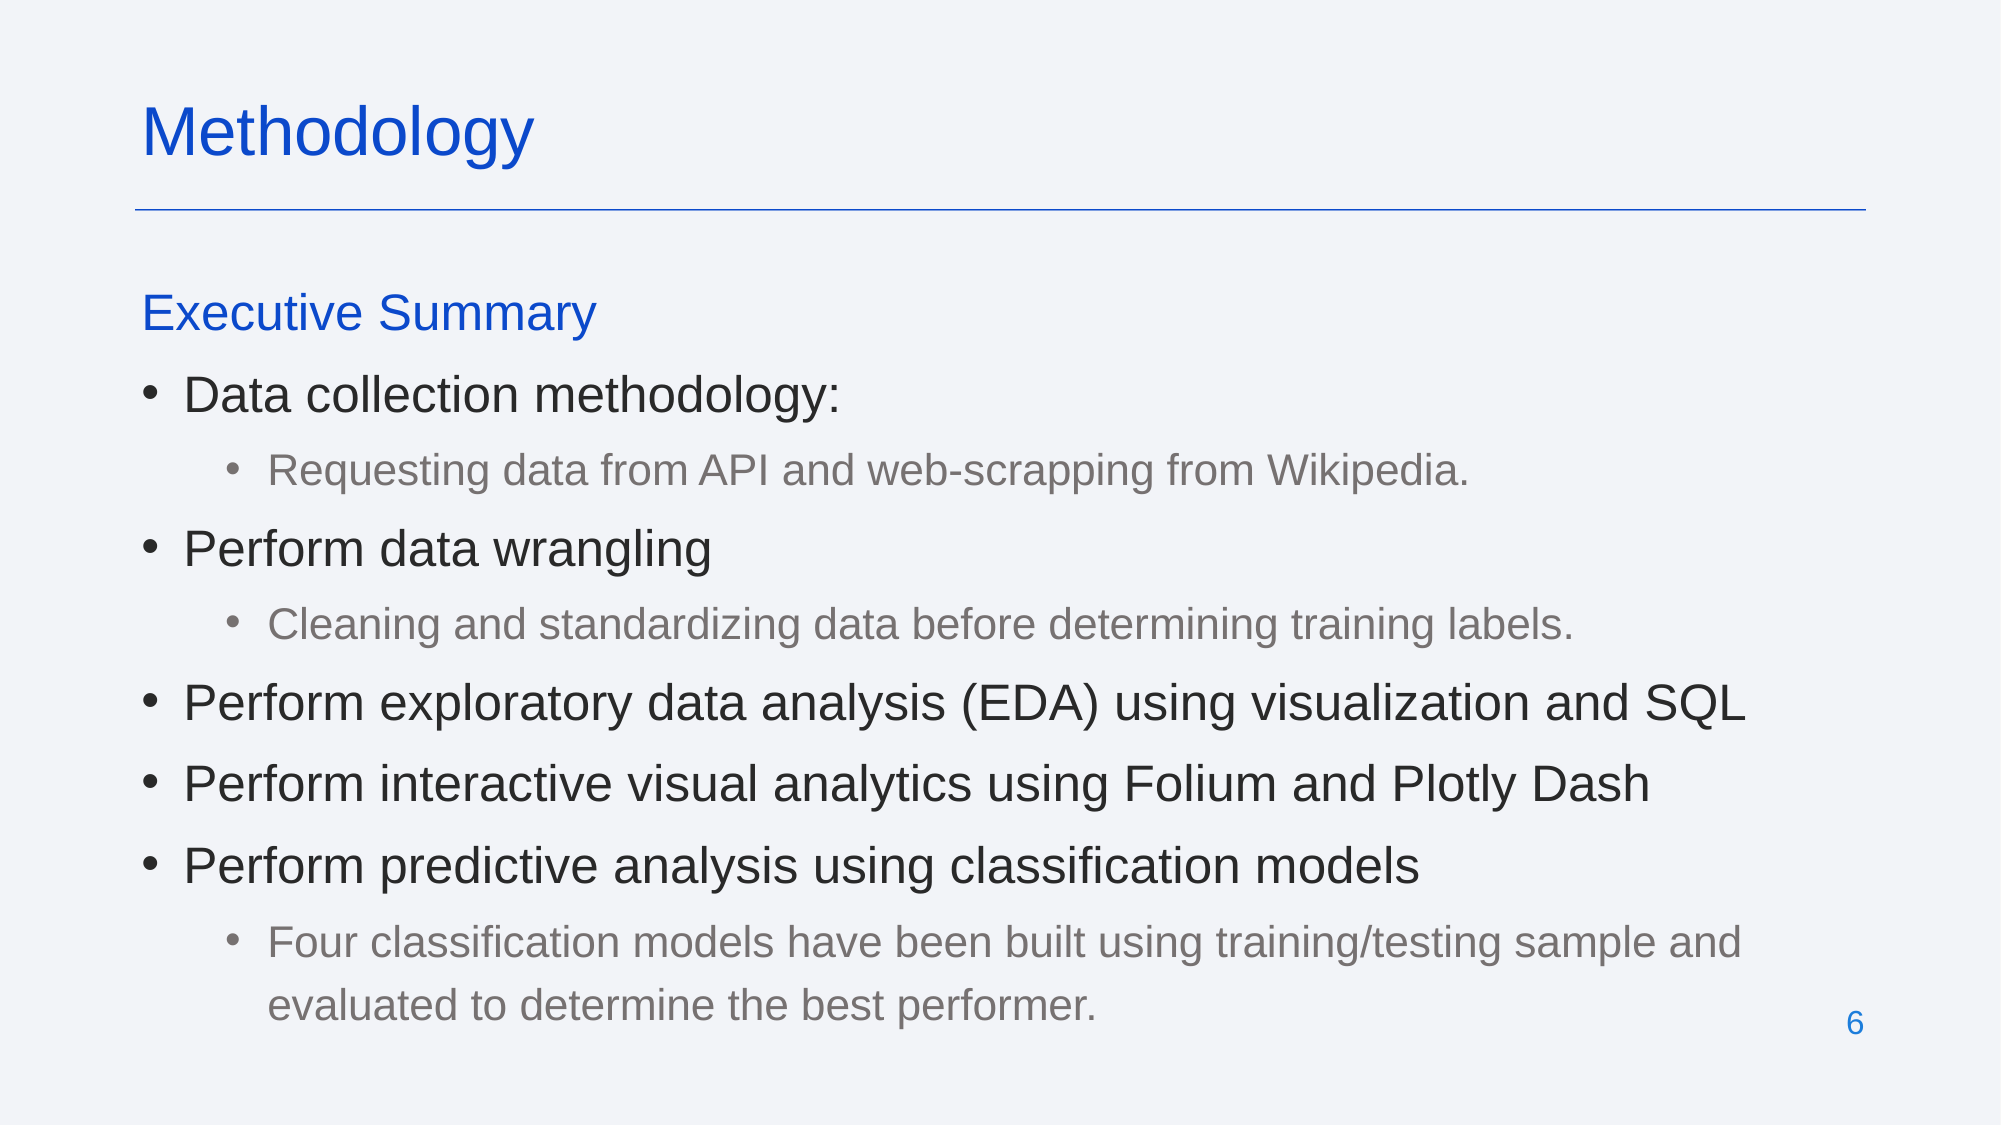

Methodology
Executive Summary
Data collection methodology:
Requesting data from API and web-scrapping from Wikipedia.
Perform data wrangling
Cleaning and standardizing data before determining training labels.
Perform exploratory data analysis (EDA) using visualization and SQL
Perform interactive visual analytics using Folium and Plotly Dash
Perform predictive analysis using classification models
Four classification models have been built using training/testing sample and evaluated to determine the best performer.

6